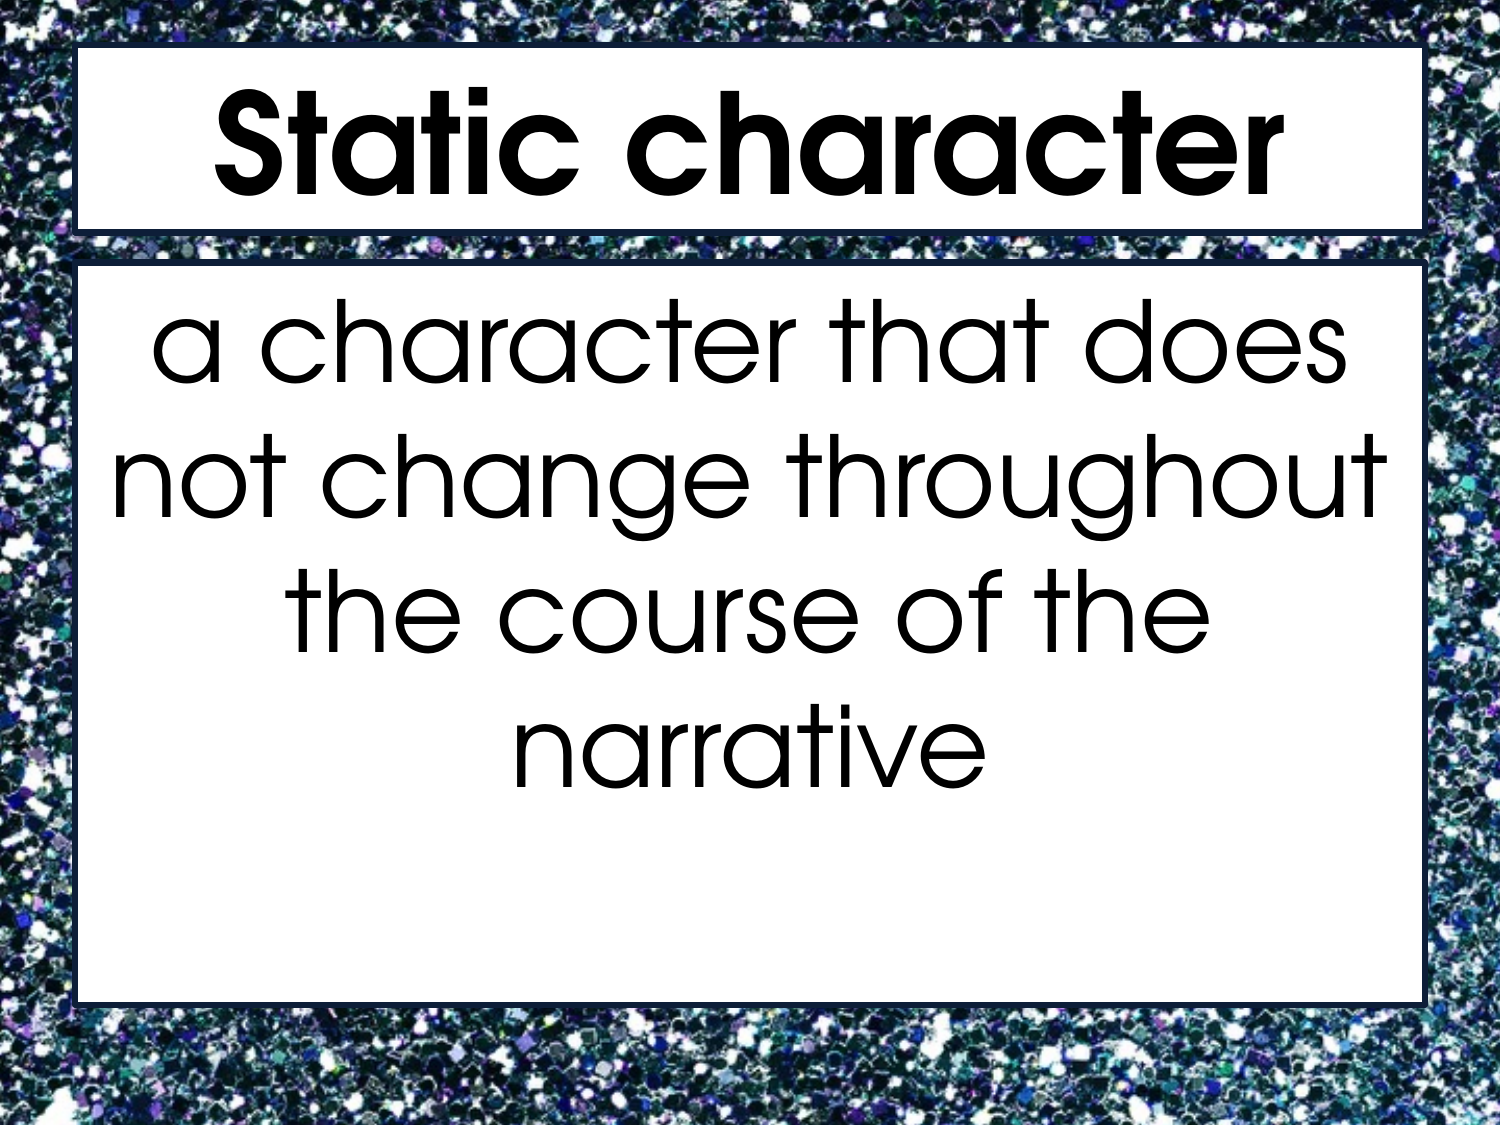

# Static character
a character that does not change throughout the course of the narrative